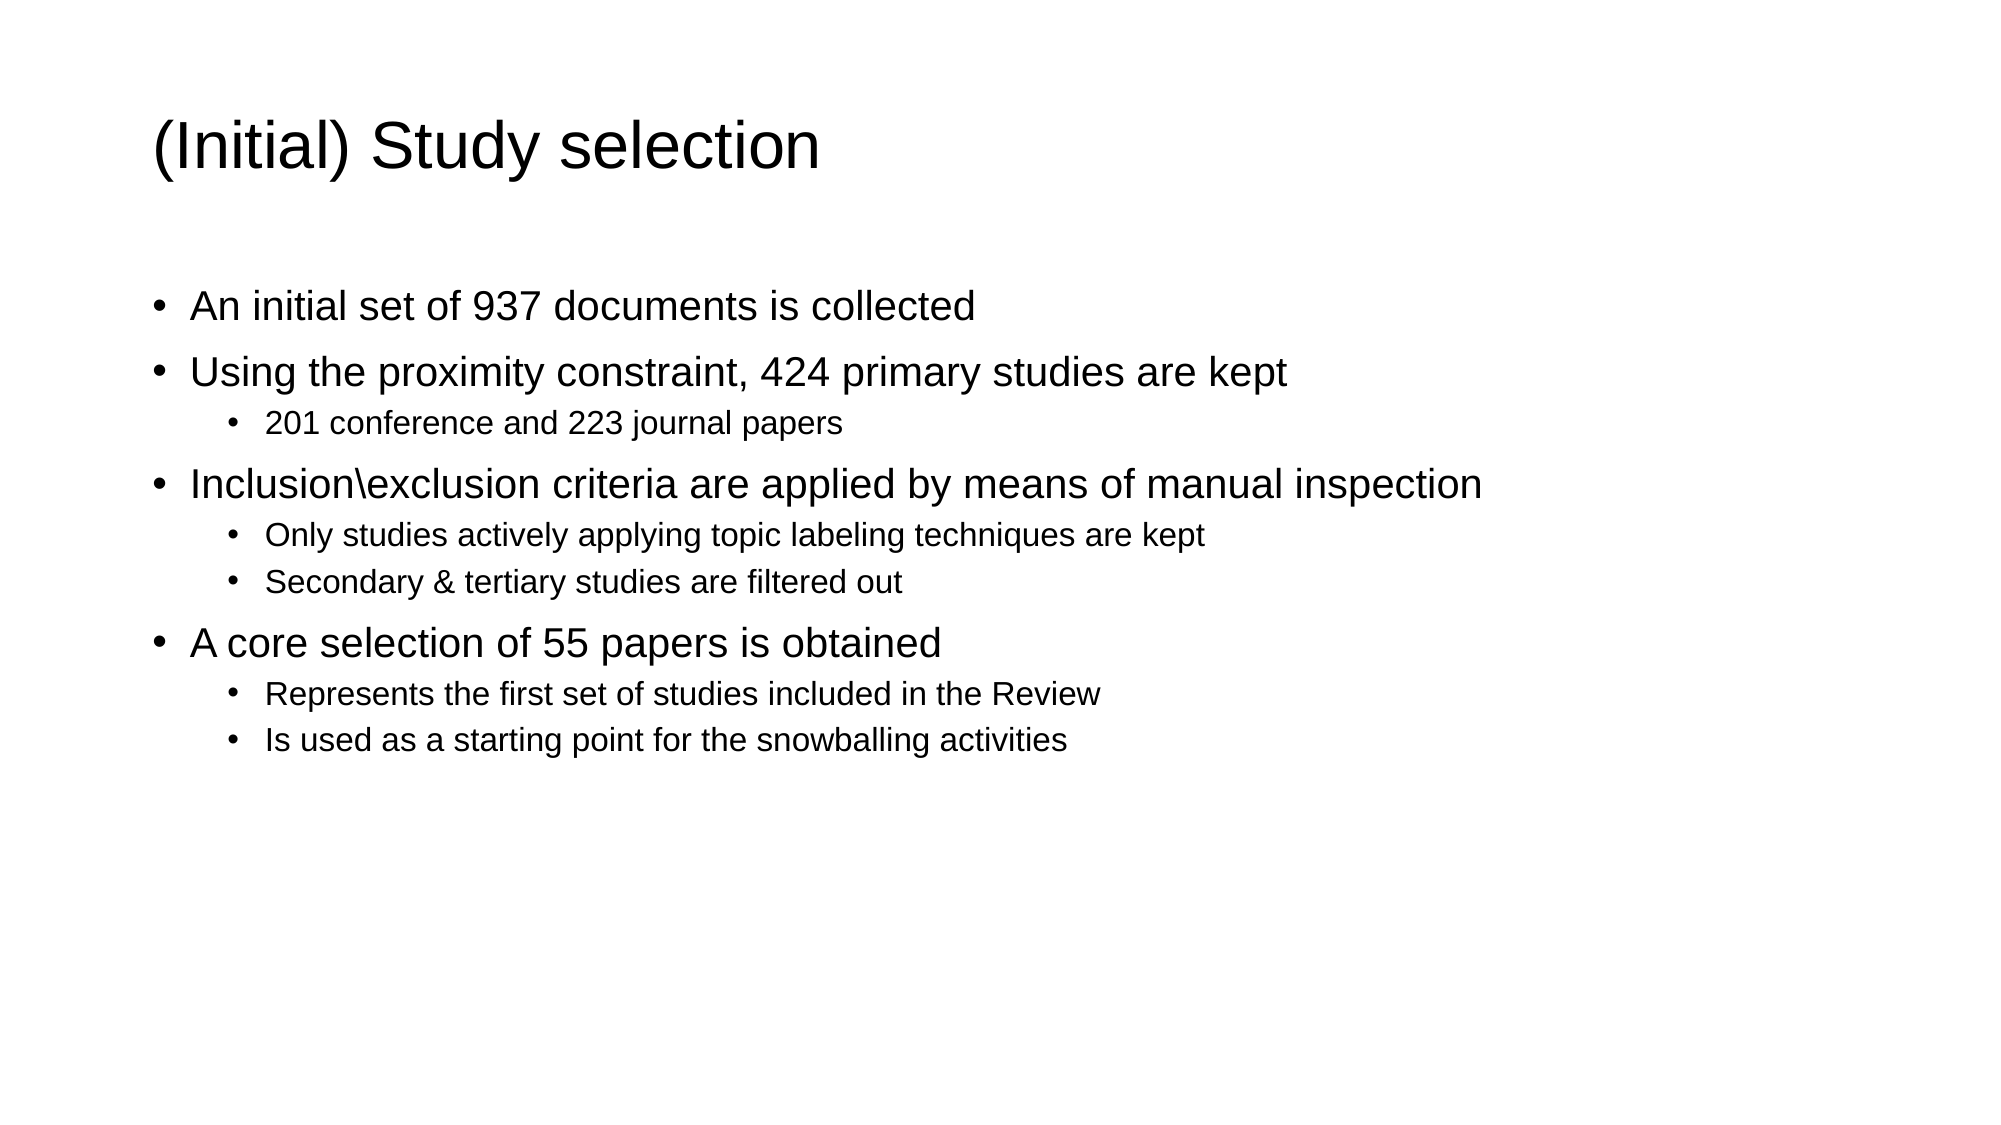

# (Initial) Study selection
An initial set of 937 documents is collected
Using the proximity constraint, 424 primary studies are kept
201 conference and 223 journal papers
Inclusion\exclusion criteria are applied by means of manual inspection
Only studies actively applying topic labeling techniques are kept
Secondary & tertiary studies are filtered out
A core selection of 55 papers is obtained
Represents the first set of studies included in the Review
Is used as a starting point for the snowballing activities